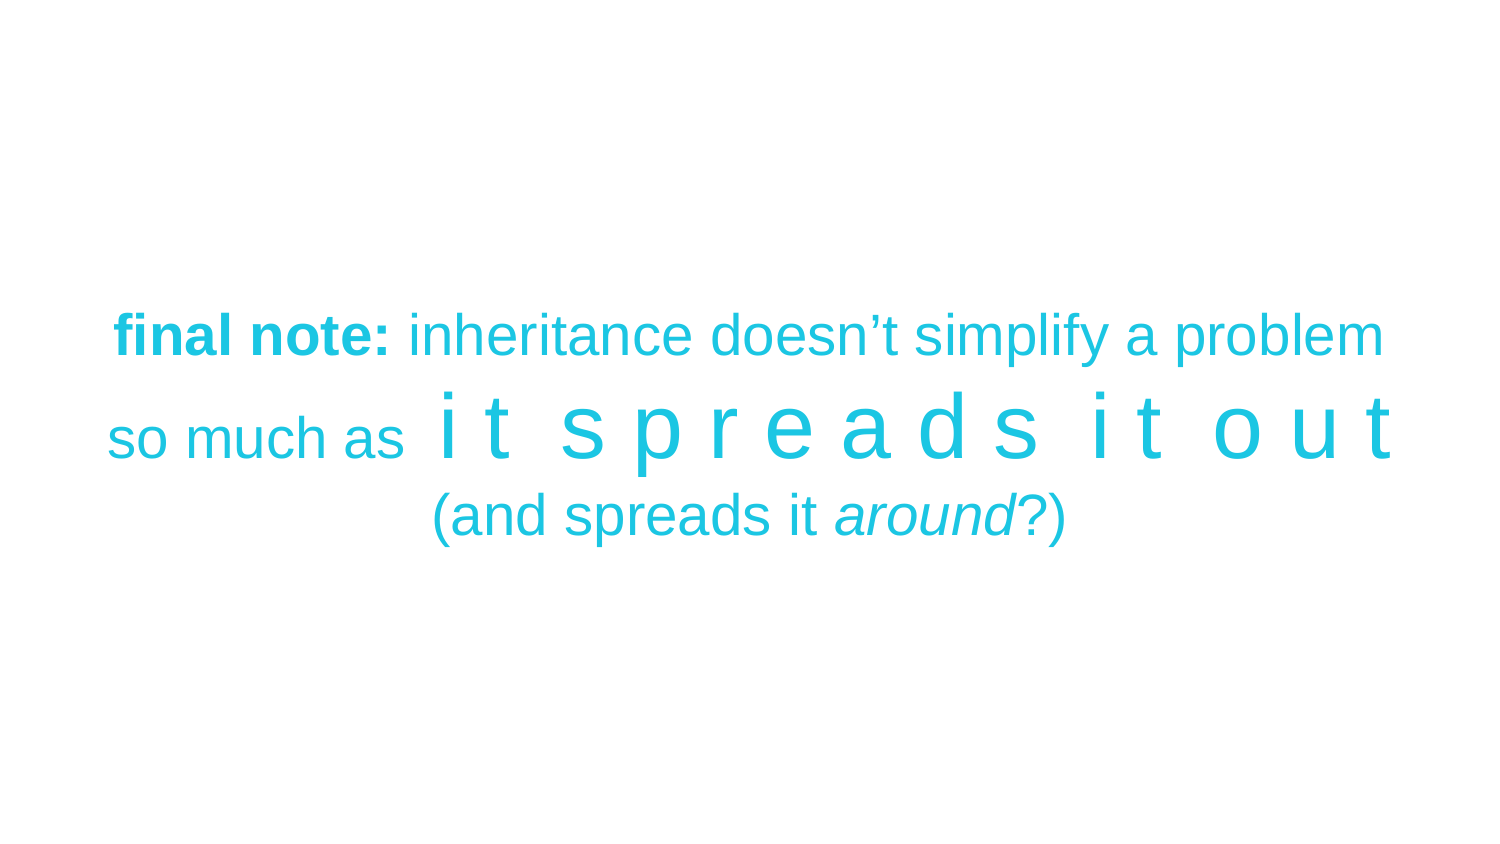

# final note: inheritance doesn’t simplify a problem so much as  i t  s p r e a d s  i t  o u t (and spreads it around?)